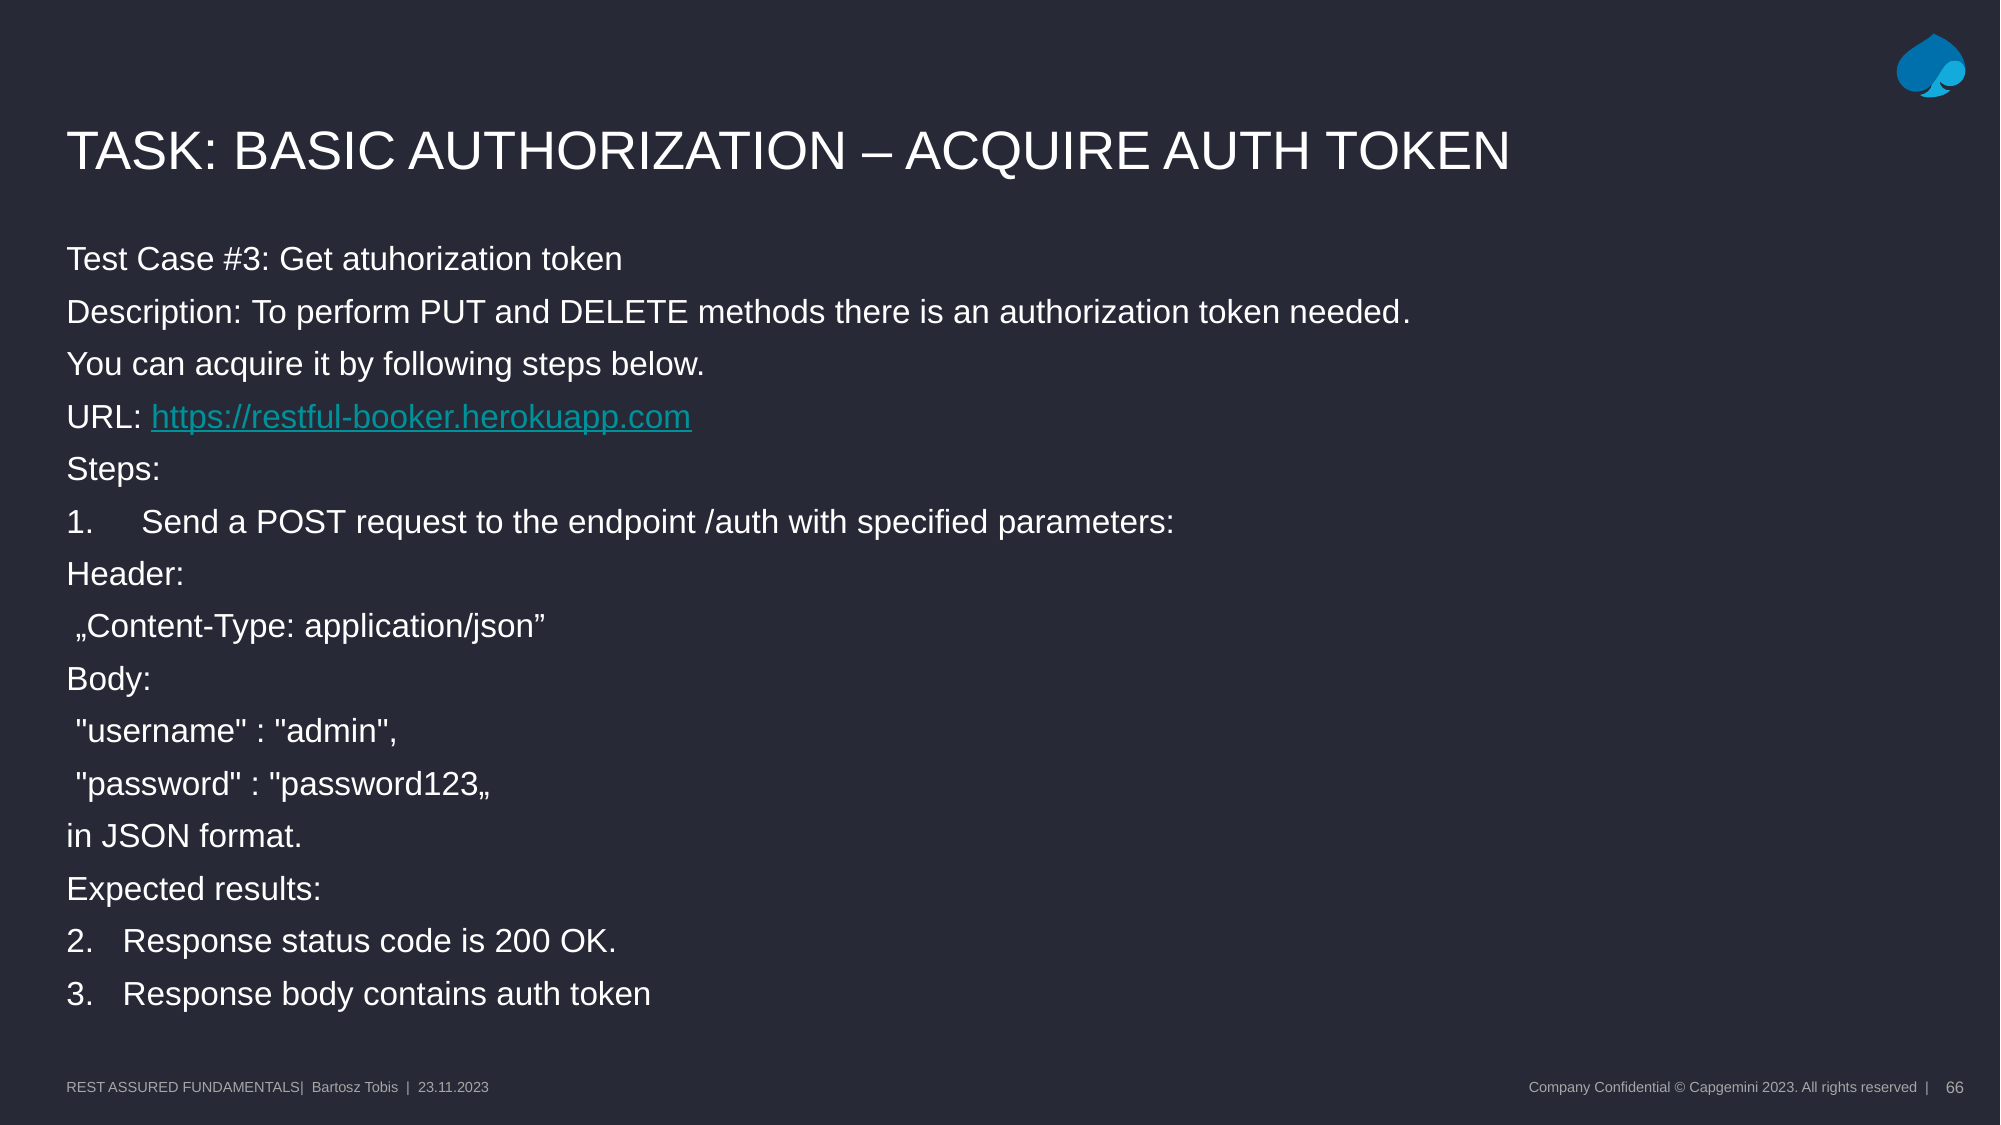

# Task: Basic authorization – acquire auth token
Test Case #3: Get atuhorization token
Description: To perform PUT and DELETE methods there is an authorization token needed.
You can acquire it by following steps below.
URL: https://restful-booker.herokuapp.com
Steps:
Send a POST request to the endpoint /auth with specified parameters:
Header:
 „Content-Type: application/json”
Body:
 "username" : "admin",
 "password" : "password123„
in JSON format.
Expected results:
Response status code is 200 OK.
Response body contains auth token